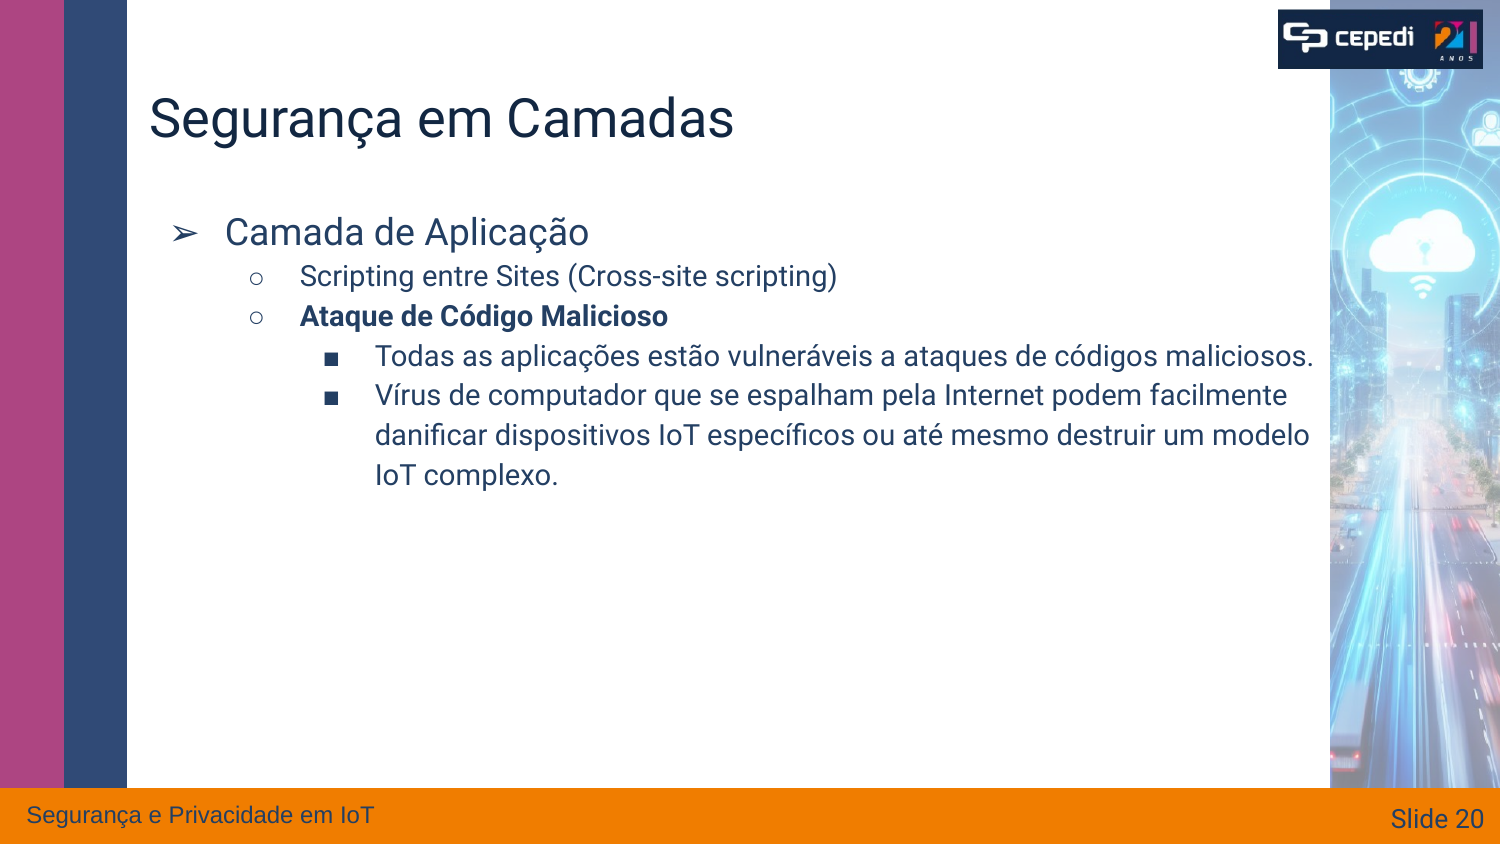

# Segurança em Camadas
Camada de Aplicação
Scripting entre Sites (Cross-site scripting)
Ataque de Código Malicioso
Todas as aplicações estão vulneráveis a ataques de códigos maliciosos.
Vírus de computador que se espalham pela Internet podem facilmente danificar dispositivos IoT específicos ou até mesmo destruir um modelo IoT complexo.
Segurança e Privacidade em IoT
Slide 20